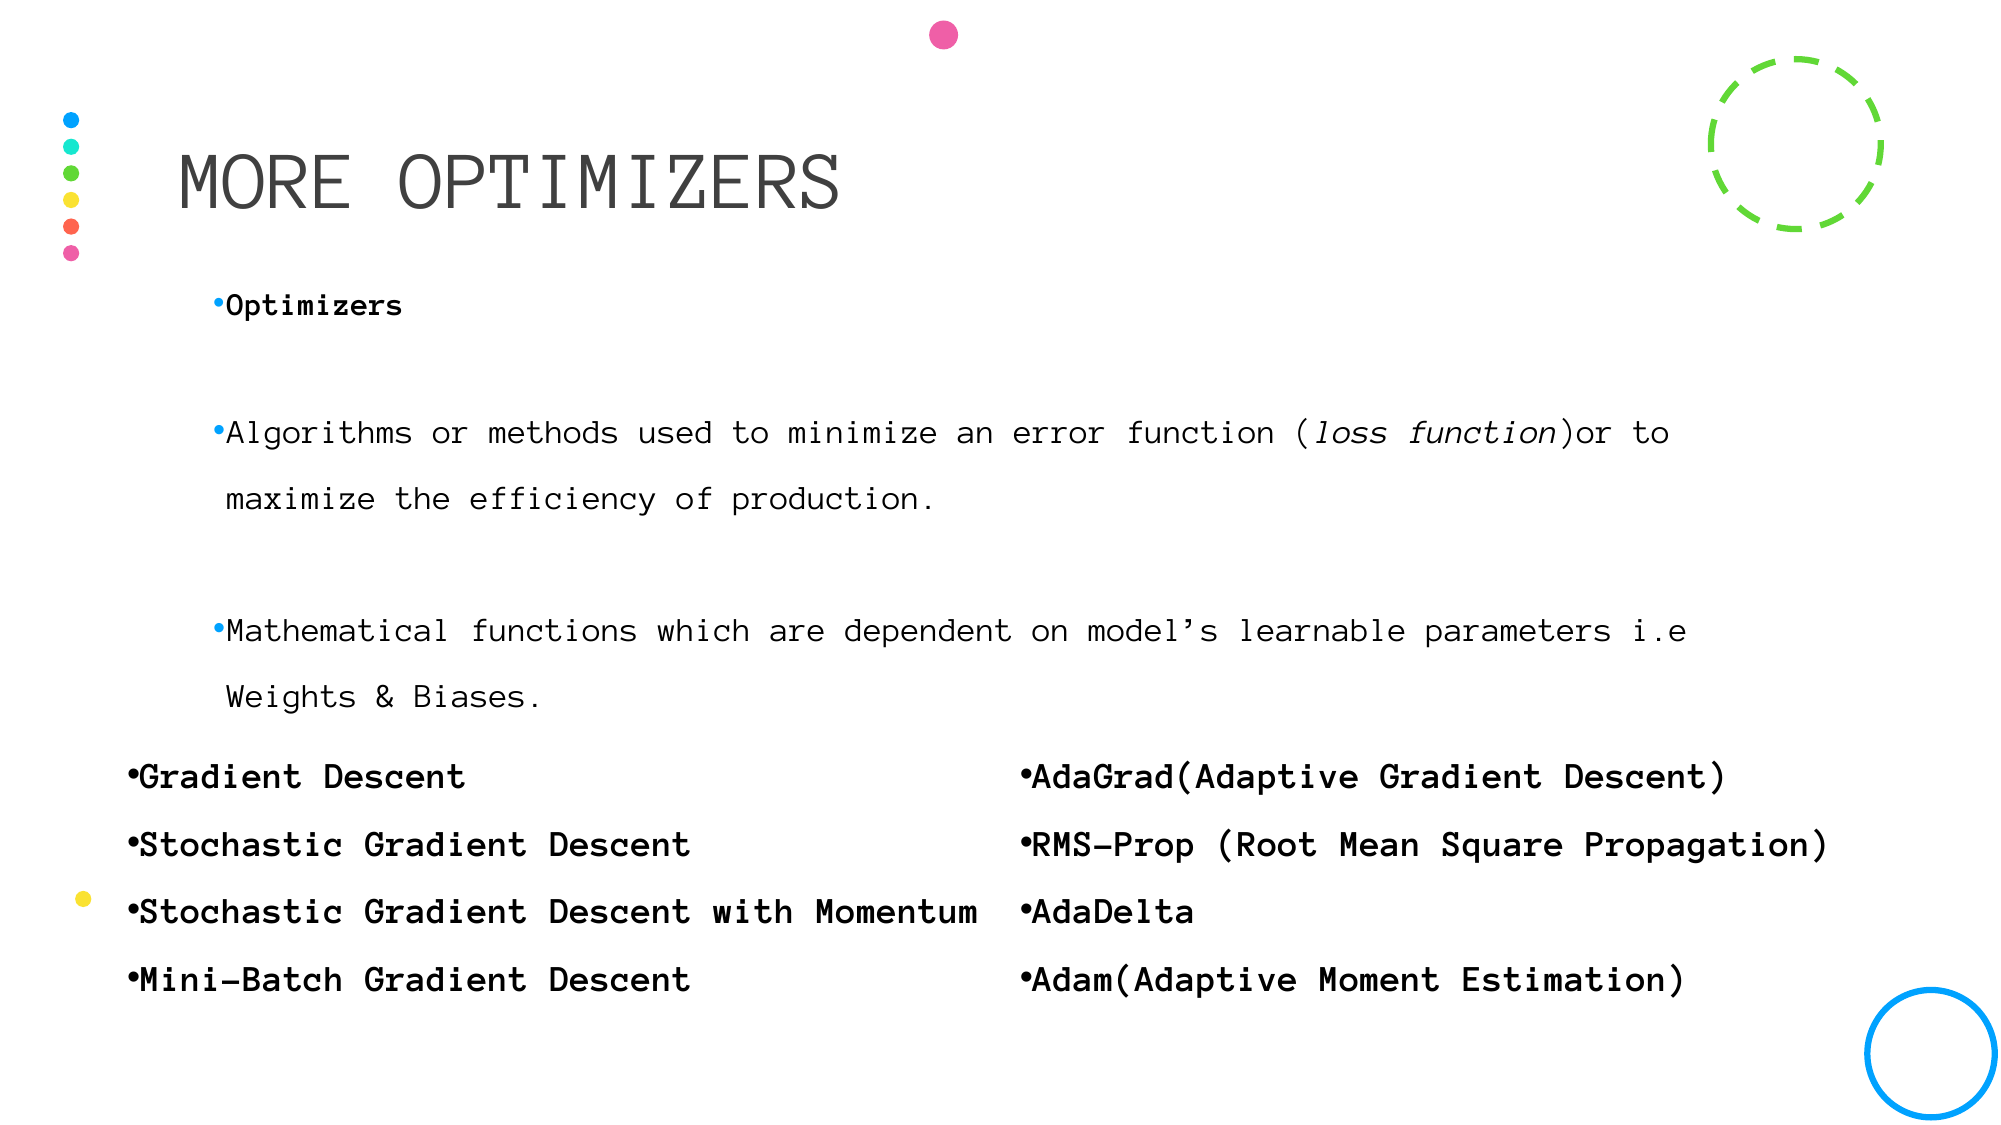

# More OptimiZERS
Optimizers

Algorithms or methods used to minimize an error function (loss function)or to maximize the efficiency of production.

Mathematical functions which are dependent on model’s learnable parameters i.e Weights & Biases.

Gradient Descent
Stochastic Gradient Descent
Stochastic Gradient Descent with Momentum
Mini-Batch Gradient Descent
AdaGrad(Adaptive Gradient Descent)
RMS-Prop (Root Mean Square Propagation)
AdaDelta
Adam(Adaptive Moment Estimation)